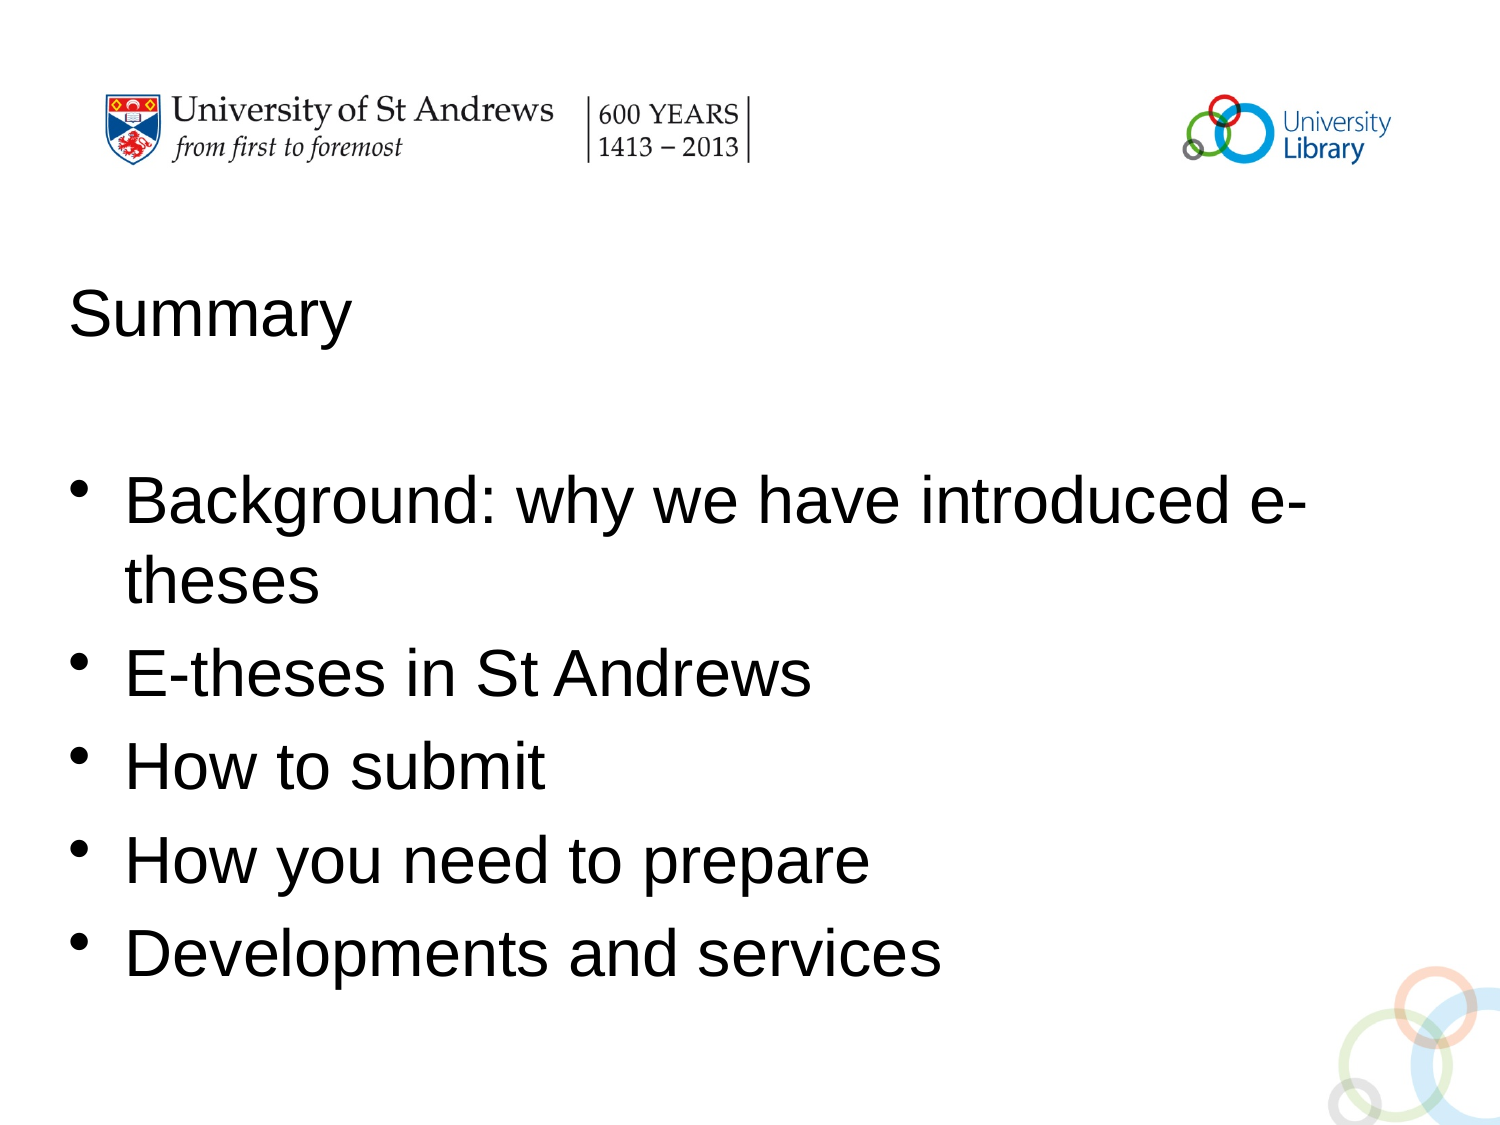

#
Summary

Background: why we have introduced e-theses
E-theses in St Andrews
How to submit
How you need to prepare
Developments and services